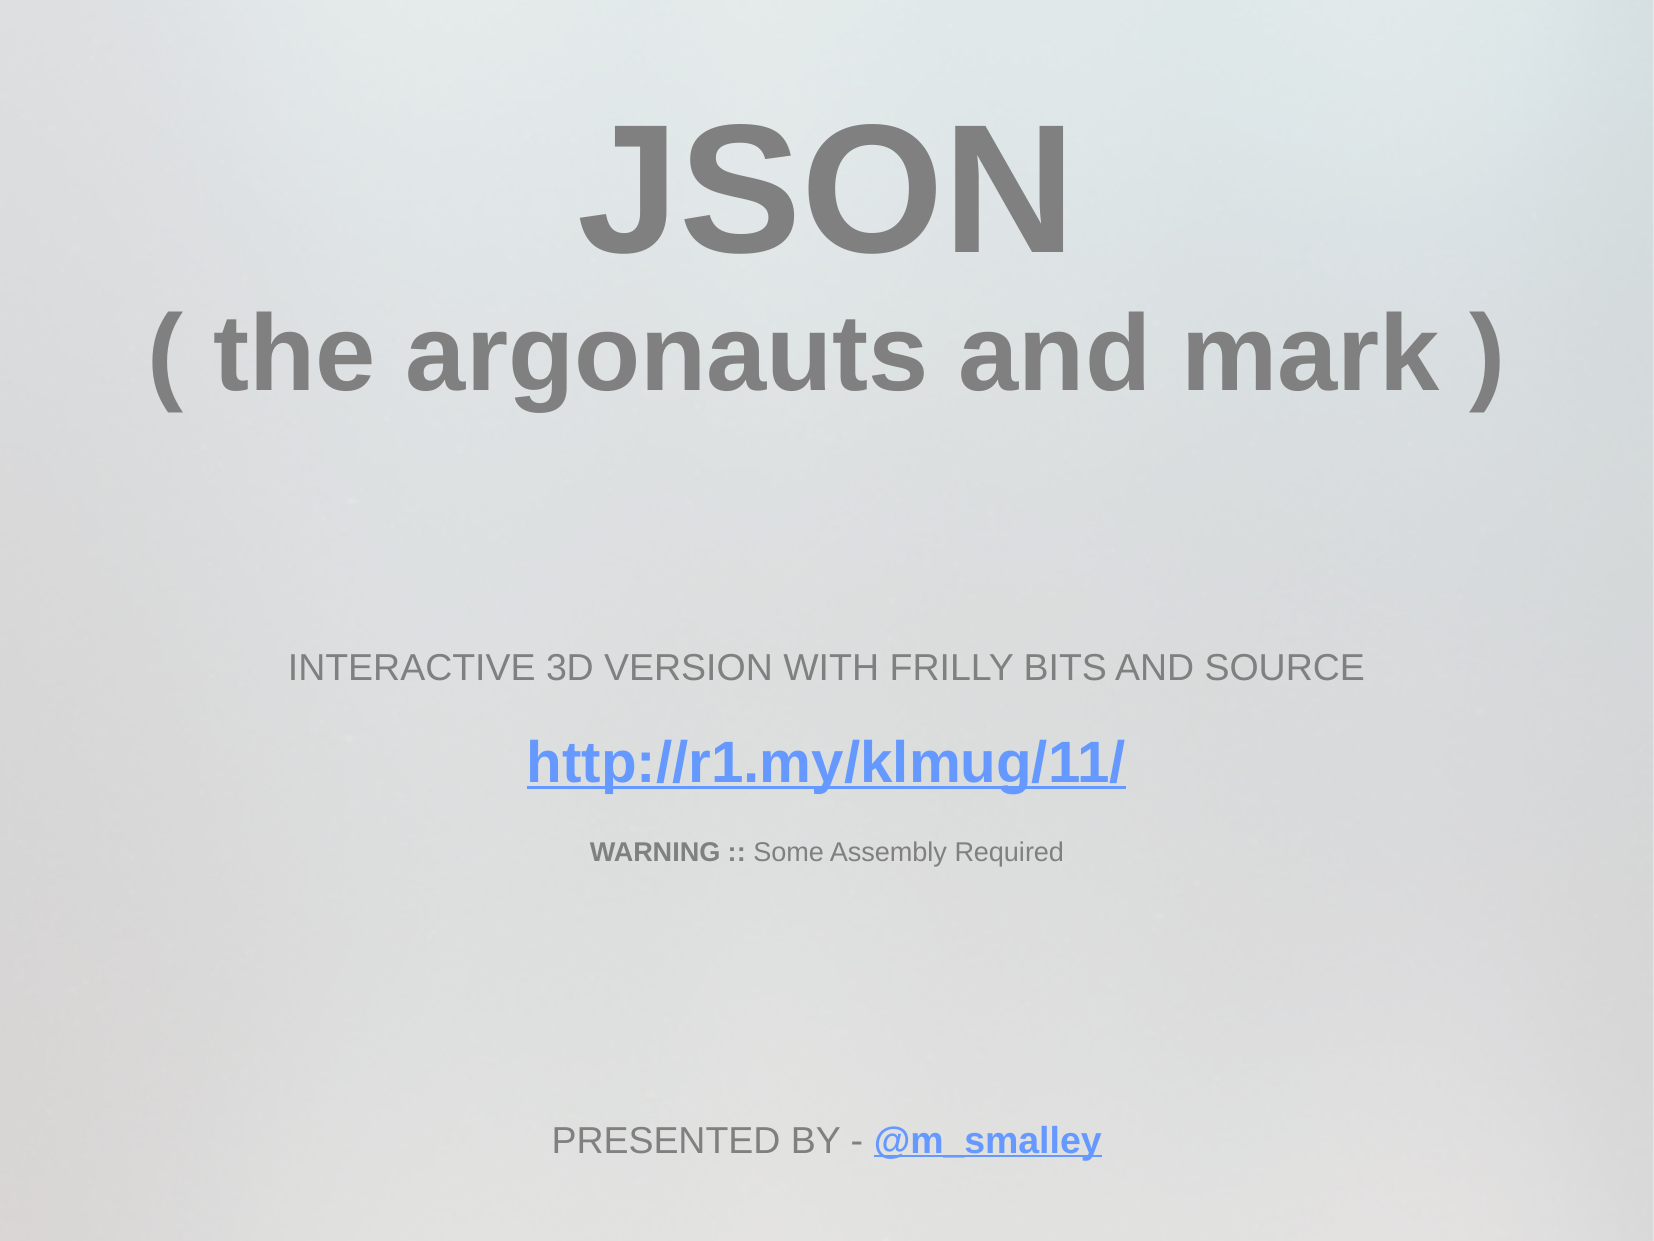

JSON
( the argonauts and mark )
INTERACTIVE 3D VERSION WITH FRILLY BITS AND SOURCE

http://r1.my/klmug/11/

WARNING :: Some Assembly Required
PRESENTED BY - @m_smalley